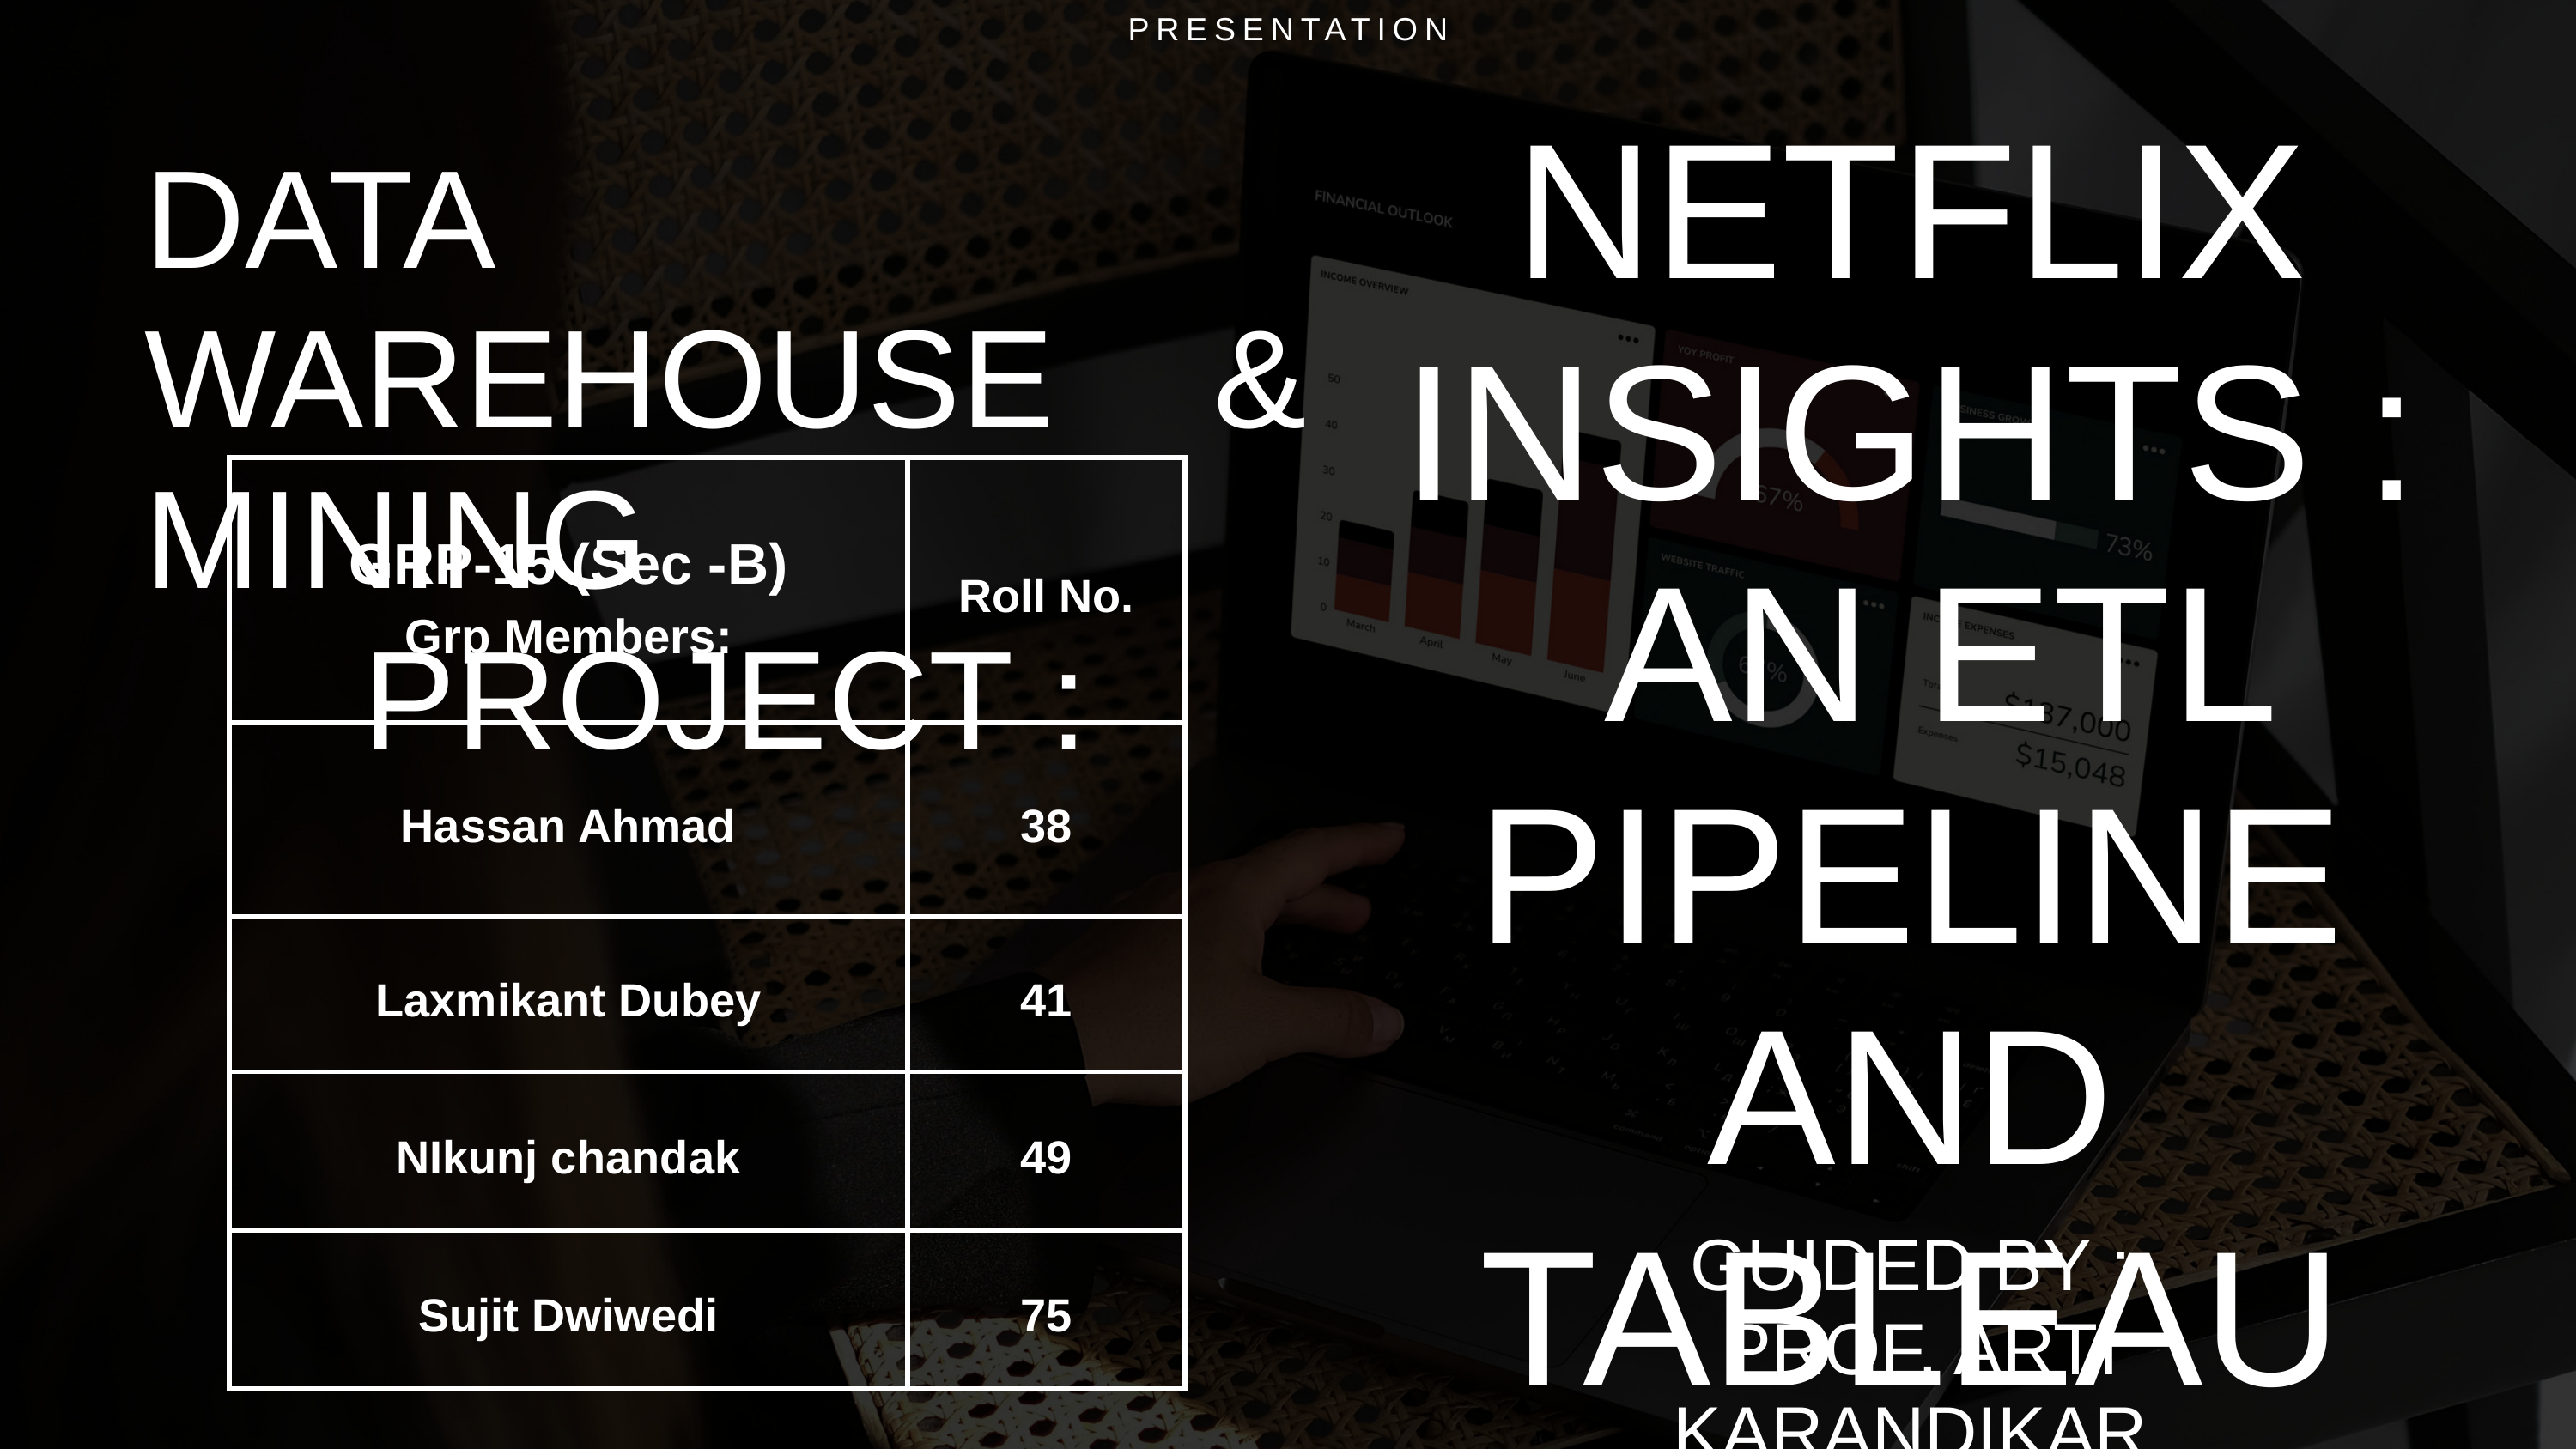

PRESENTATION
NETFLIX INSIGHTS :
 AN ETL PIPELINE AND TABLEAU VISUALIZATION PROJECT
DATA WAREHOUSE & MINING
PROJECT :
| GRP-15 (Sec -B) Grp Members: | Roll No. |
| --- | --- |
| Hassan Ahmad | 38 |
| Laxmikant Dubey | 41 |
| NIkunj chandak | 49 |
| Sujit Dwiwedi | 75 |
GUIDED BY :
 PROF. ARTI KARANDIKAR